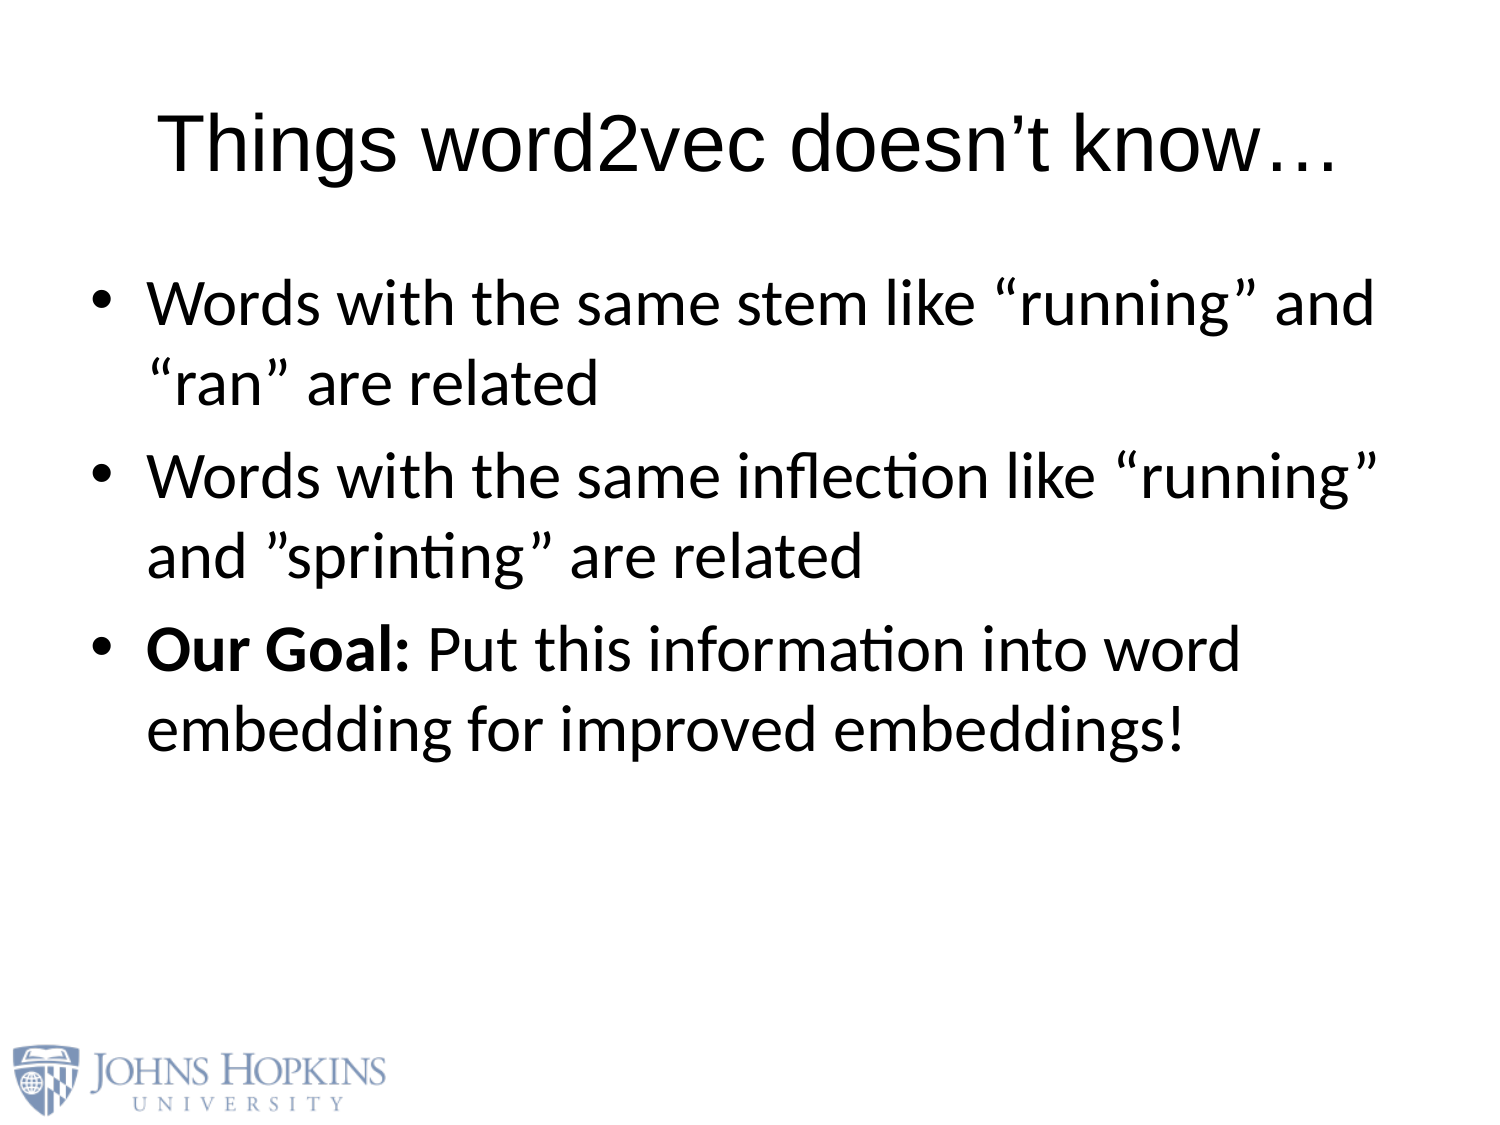

# Things word2vec doesn’t know…
Words with the same stem like “running” and “ran” are related
Words with the same inflection like “running” and ”sprinting” are related
Our Goal: Put this information into word embedding for improved embeddings!